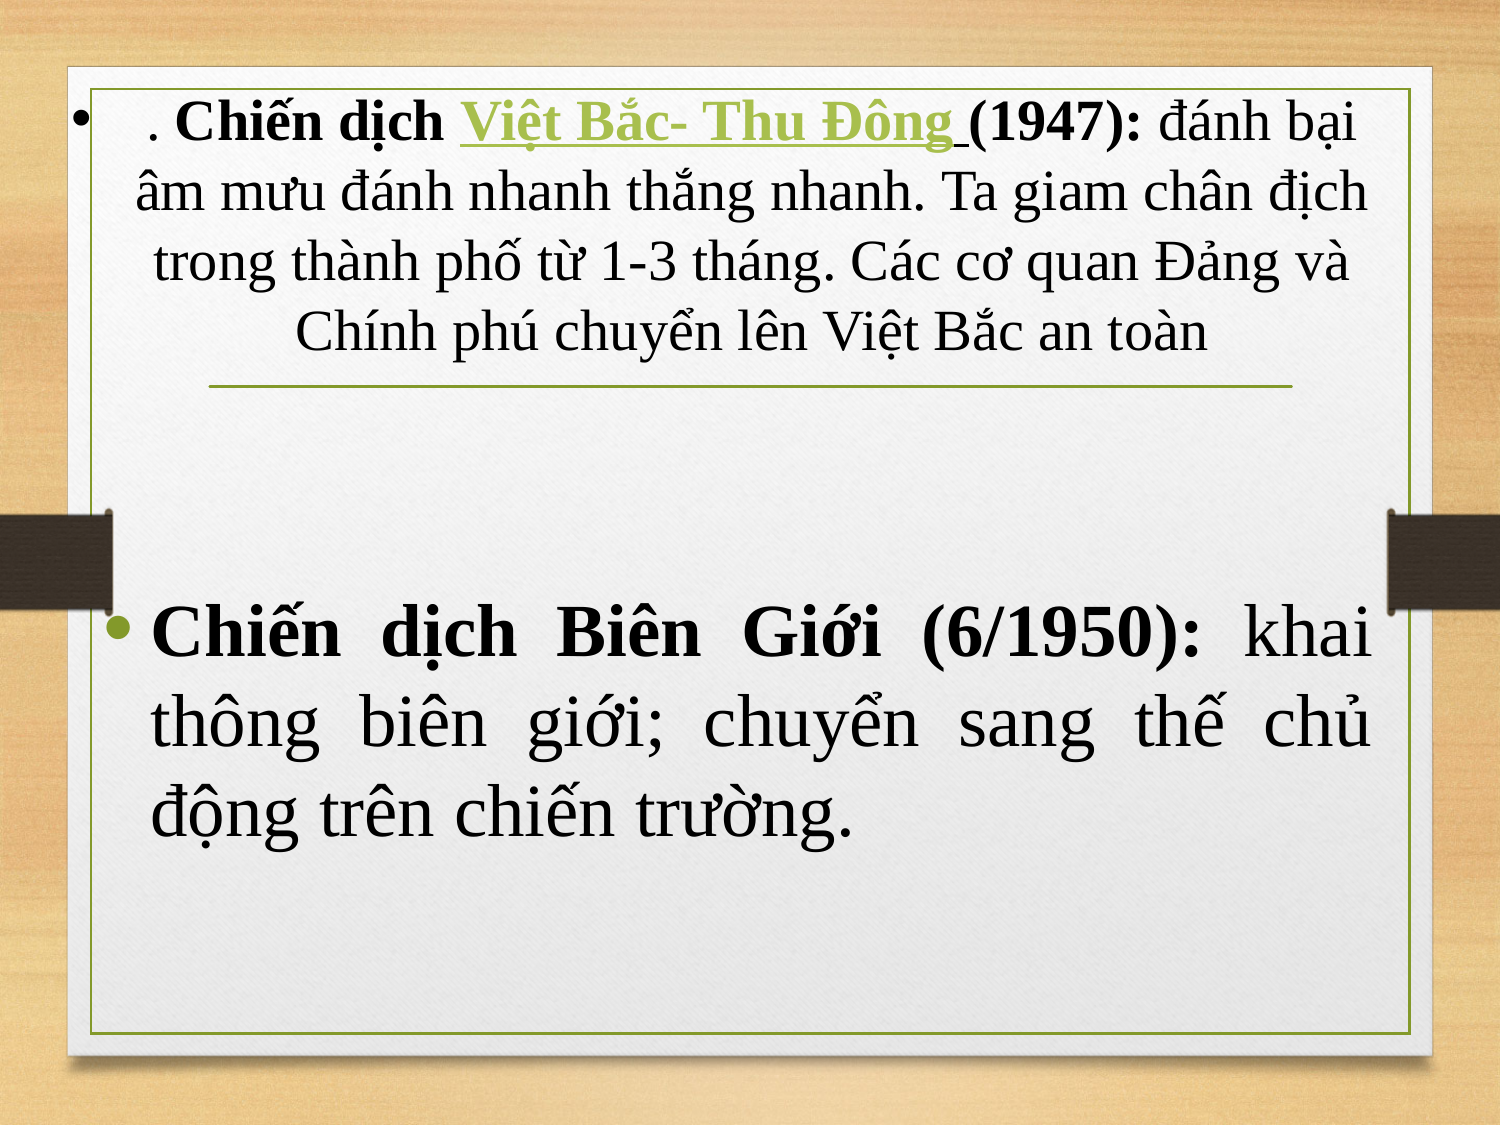

# . Chiến dịch Việt Bắc- Thu Đông (1947): đánh bại âm mưu đánh nhanh thắng nhanh. Ta giam chân địch trong thành phố từ 1-3 tháng. Các cơ quan Đảng và Chính phú chuyển lên Việt Bắc an toàn
Chiến dịch Biên Giới (6/1950): khai thông biên giới; chuyển sang thế chủ động trên chiến trường.